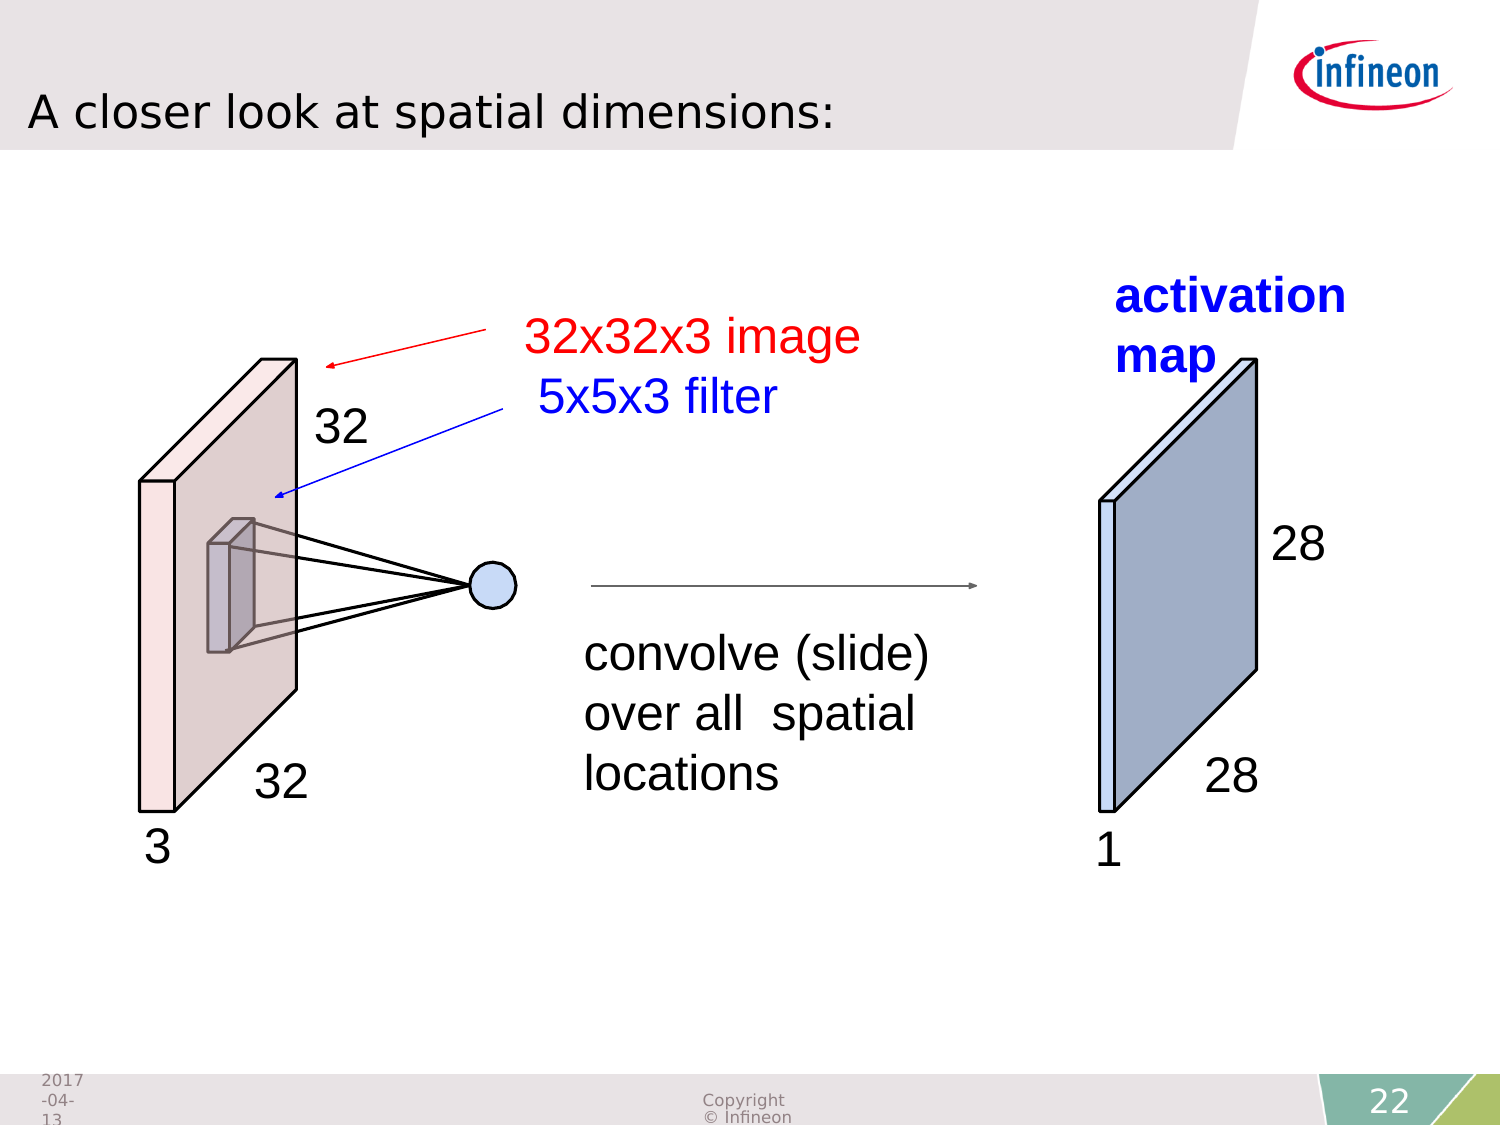

A closer look at spatial dimensions:
activation map
32x32x3 image  5x5x3 filter
32

28

convolve (slide) over all  spatial locations
28
32
3
1
2017-04-13
Copyright © Infineon Technologies AG 2018. All rights reserved.
22